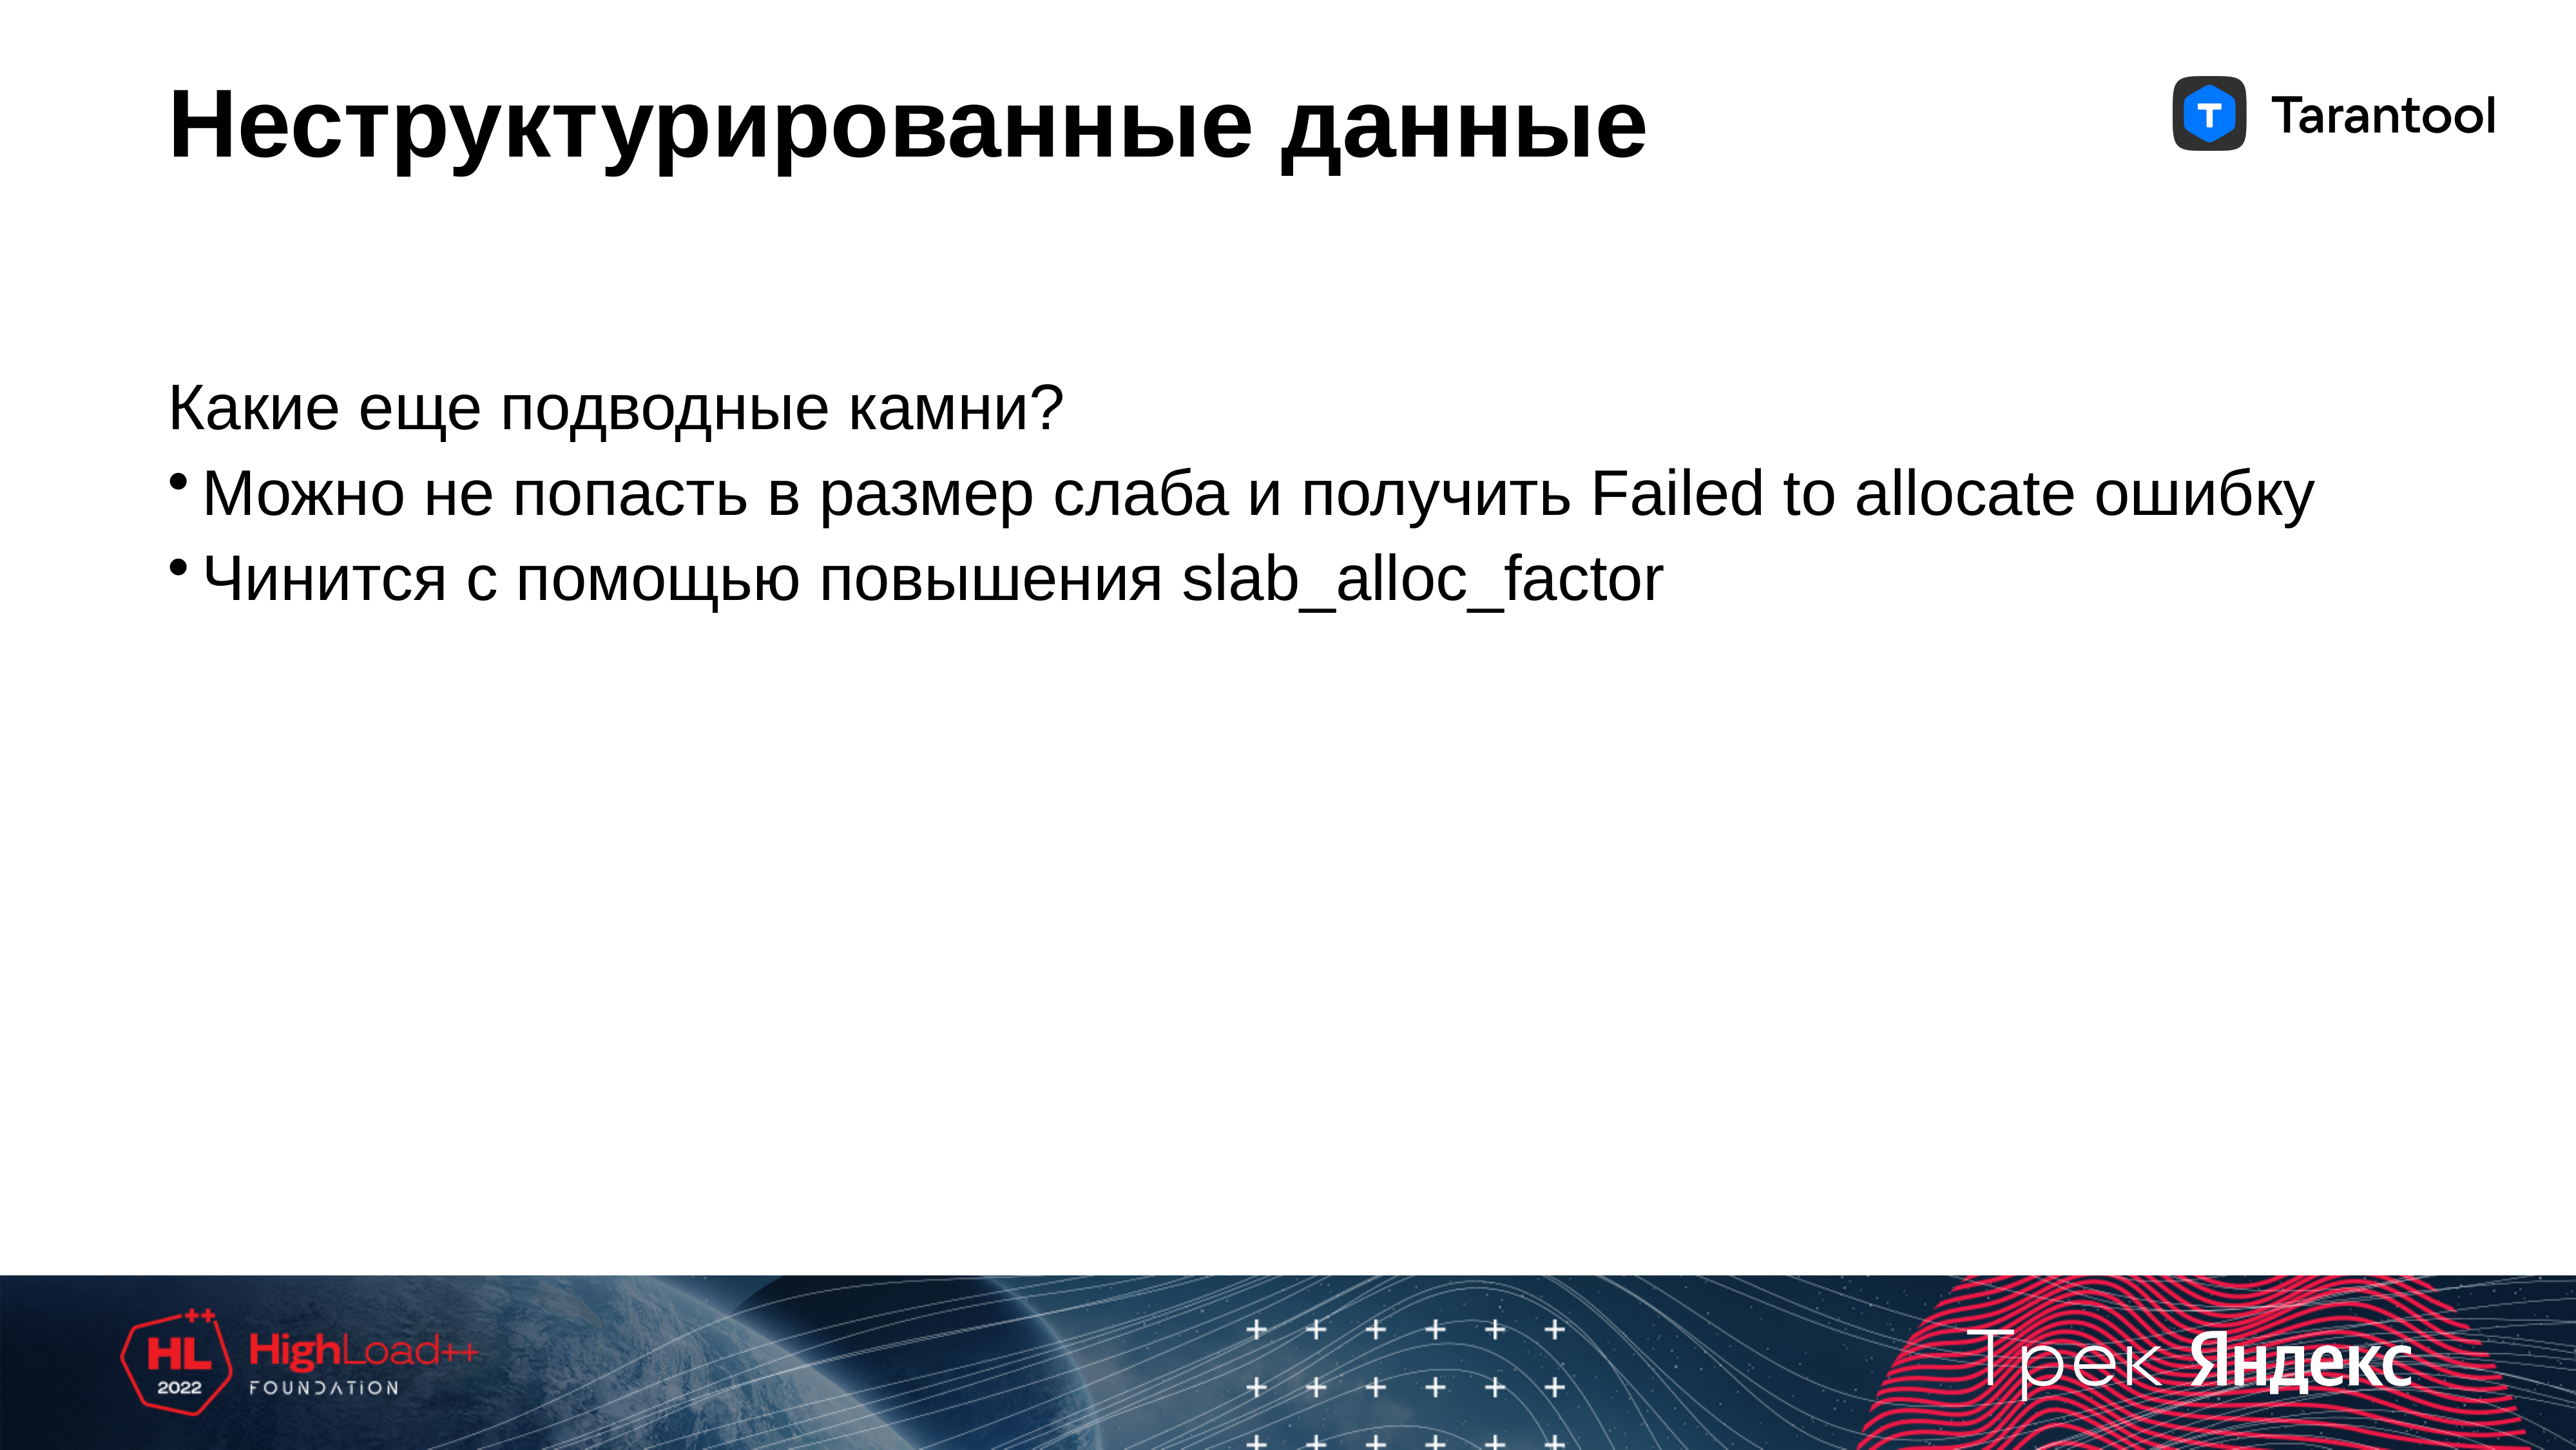

# Неструктурированные данные
Какие еще подводные камни?
Можно не попасть в размер слаба и получить Failed to allocate ошибку
Чинится с помощью повышения slab_alloc_factor